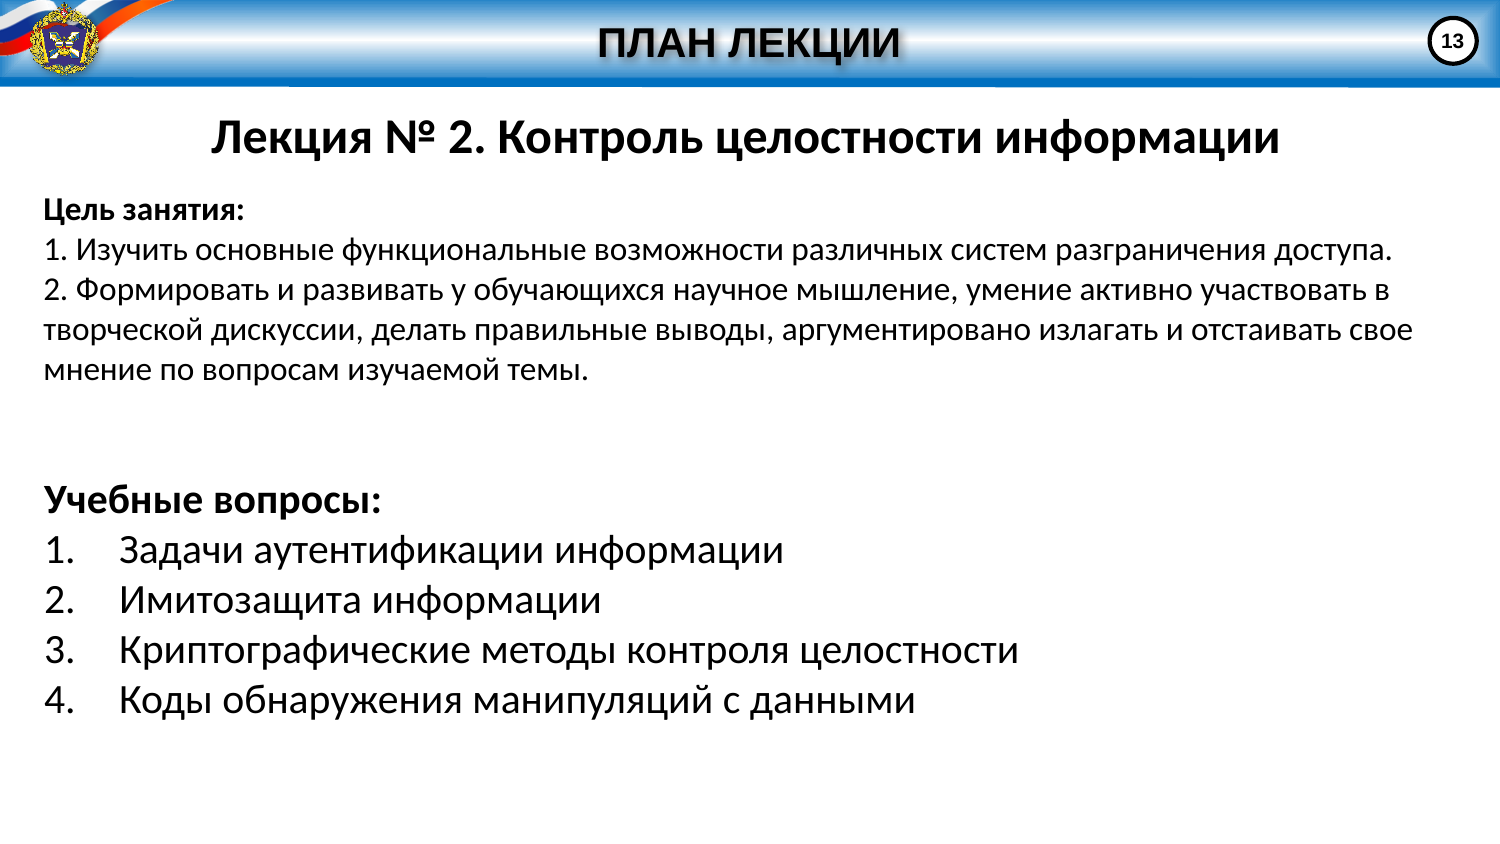

# ПЛАН ЛЕКЦИИ
13
Лекция № 2. Контроль целостности информации
Цель занятия:
1. Изучить основные функциональные возможности различных систем разграничения доступа.
2. Формировать и развивать у обучающихся научное мышление, умение активно участвовать в творческой дискуссии, делать правильные выводы, аргументировано излагать и отстаивать свое мнение по вопросам изучаемой темы.
Учебные вопросы:
Задачи аутентификации информации
Имитозащита информации
Криптографические методы контроля целостности
Коды обнаружения манипуляций с данными